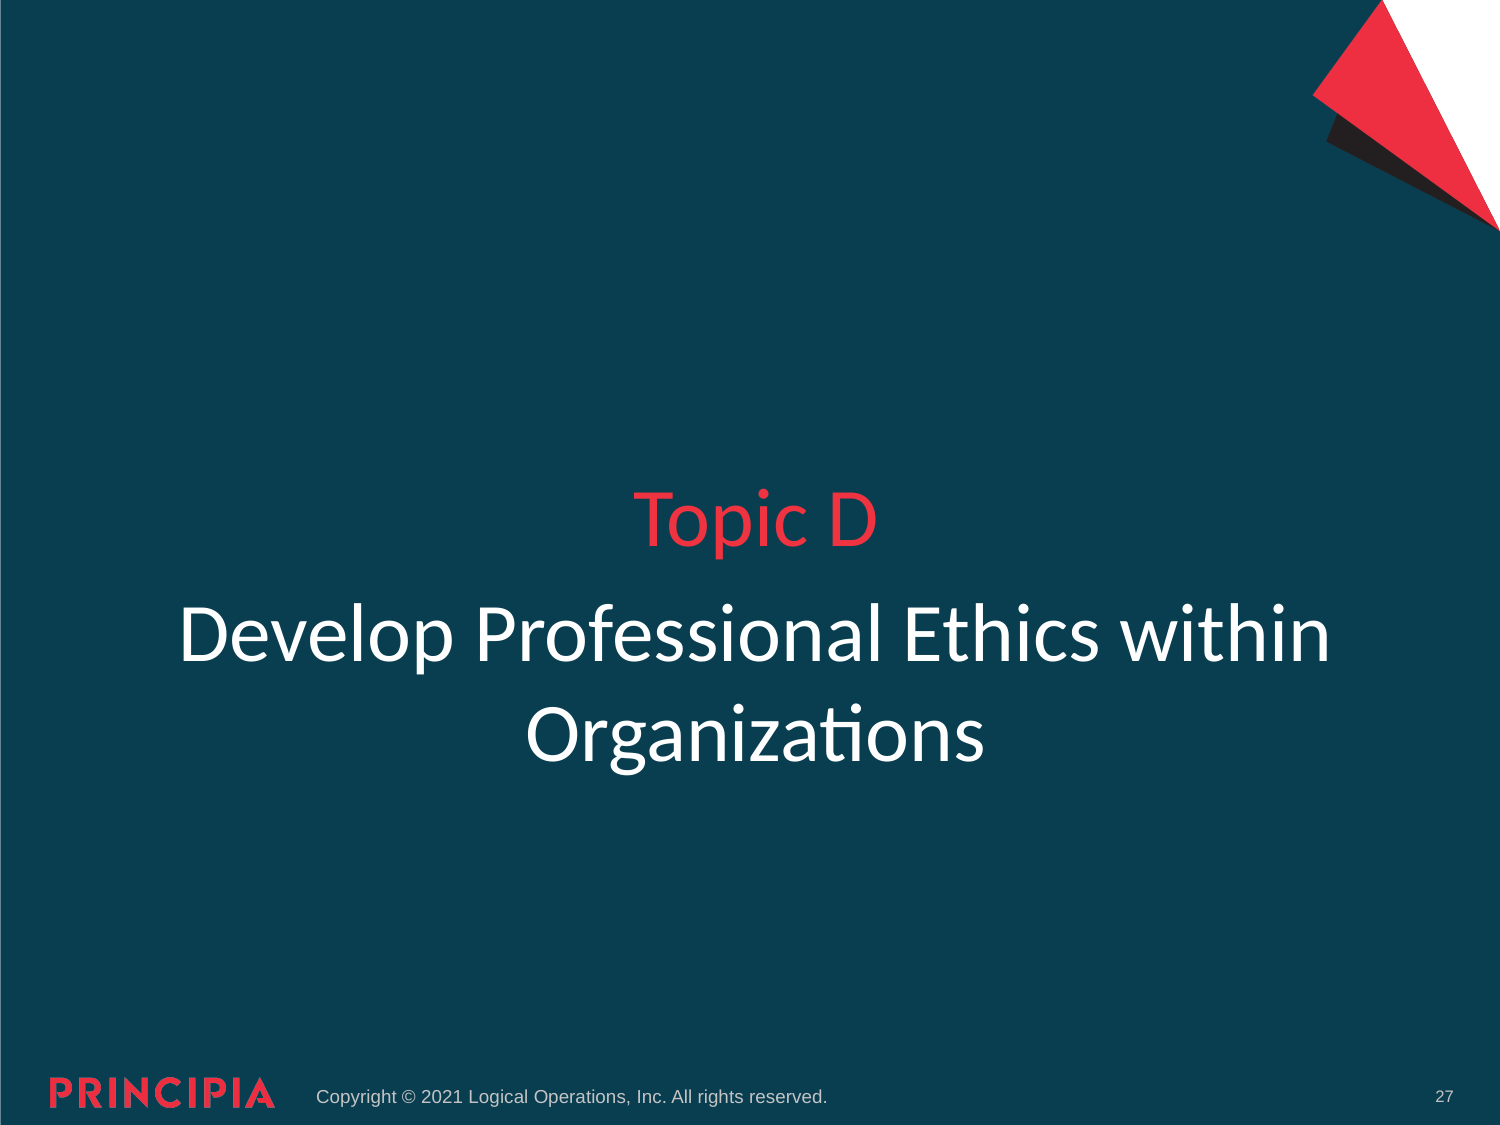

Topic D
# Develop Professional Ethics within Organizations
27